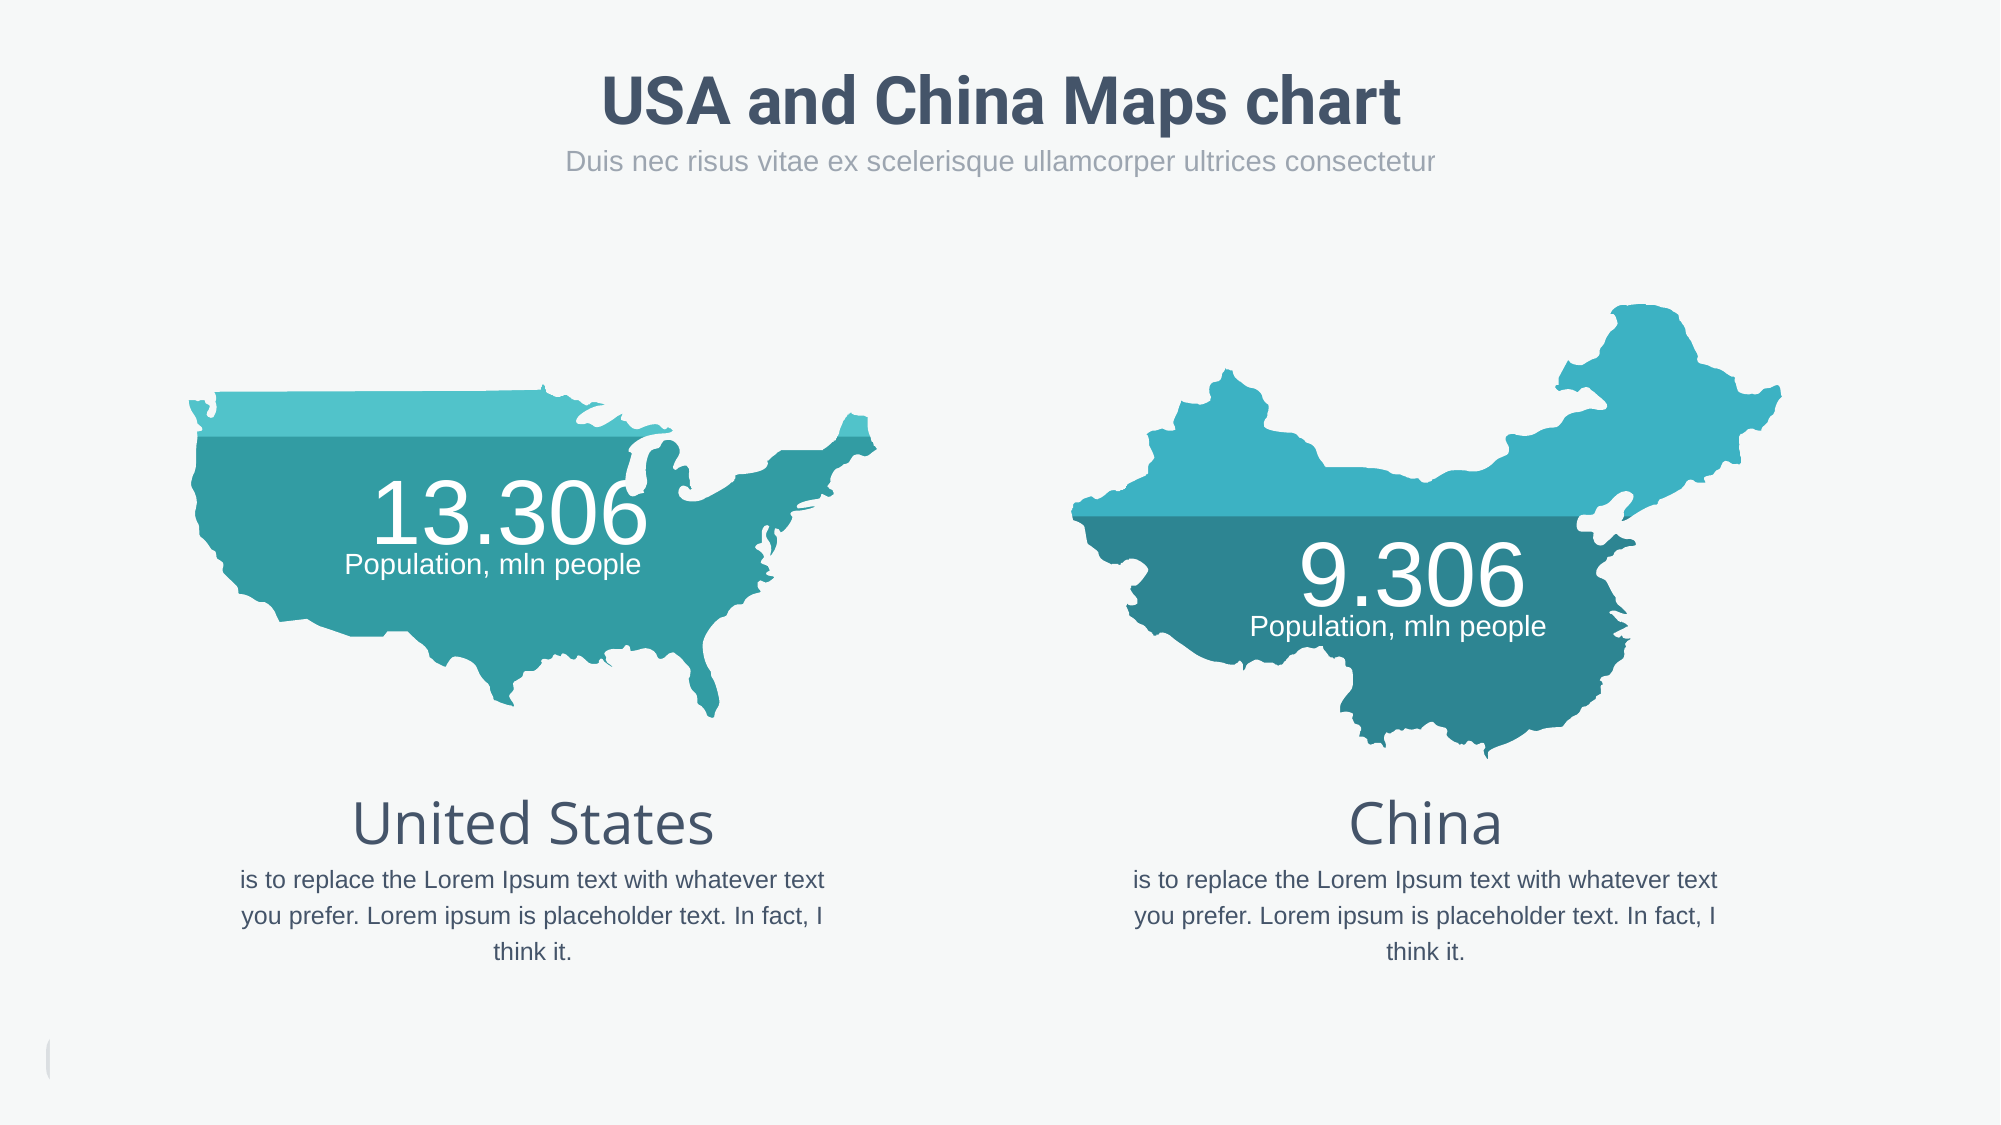

# USA and China Maps chart
Duis nec risus vitae ex scelerisque ullamcorper ultrices consectetur

13.306
Population, mln people
9.306
Population, mln people

United States
is to replace the Lorem Ipsum text with whatever text you prefer. Lorem ipsum is placeholder text. In fact, I think it.
China
is to replace the Lorem Ipsum text with whatever text you prefer. Lorem ipsum is placeholder text. In fact, I think it.